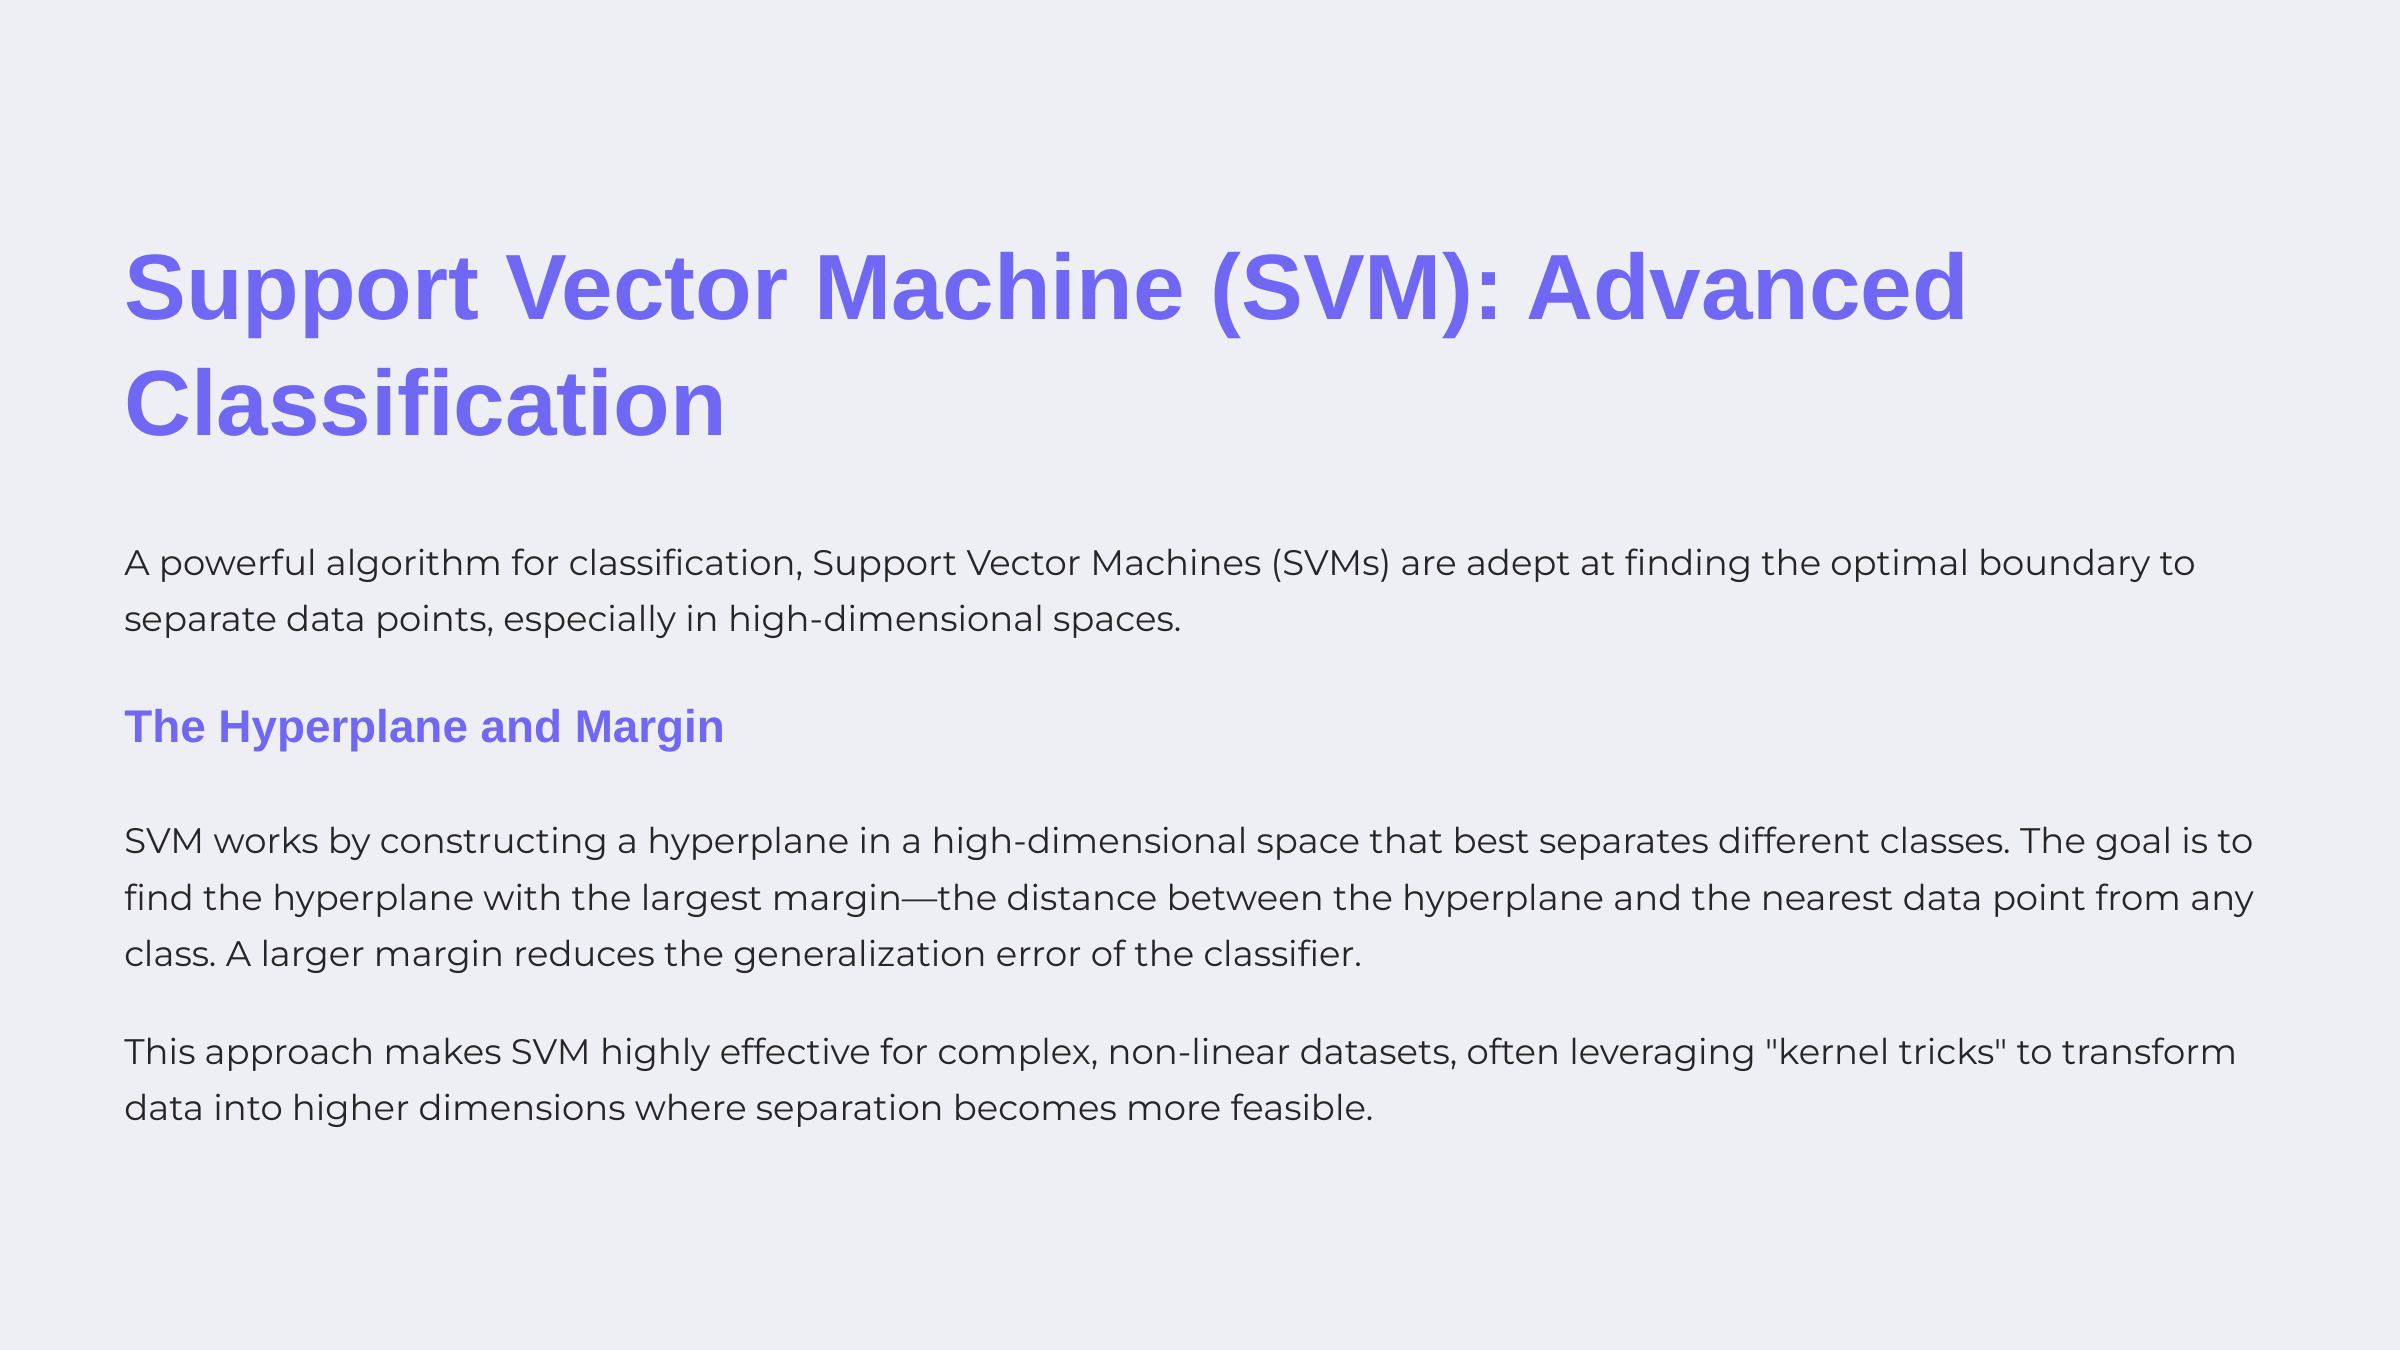

Support Vector Machine (SVM): Advanced Classification
A powerful algorithm for classification, Support Vector Machines (SVMs) are adept at finding the optimal boundary to separate data points, especially in high-dimensional spaces.
The Hyperplane and Margin
SVM works by constructing a hyperplane in a high-dimensional space that best separates different classes. The goal is to find the hyperplane with the largest margin—the distance between the hyperplane and the nearest data point from any class. A larger margin reduces the generalization error of the classifier.
This approach makes SVM highly effective for complex, non-linear datasets, often leveraging "kernel tricks" to transform data into higher dimensions where separation becomes more feasible.